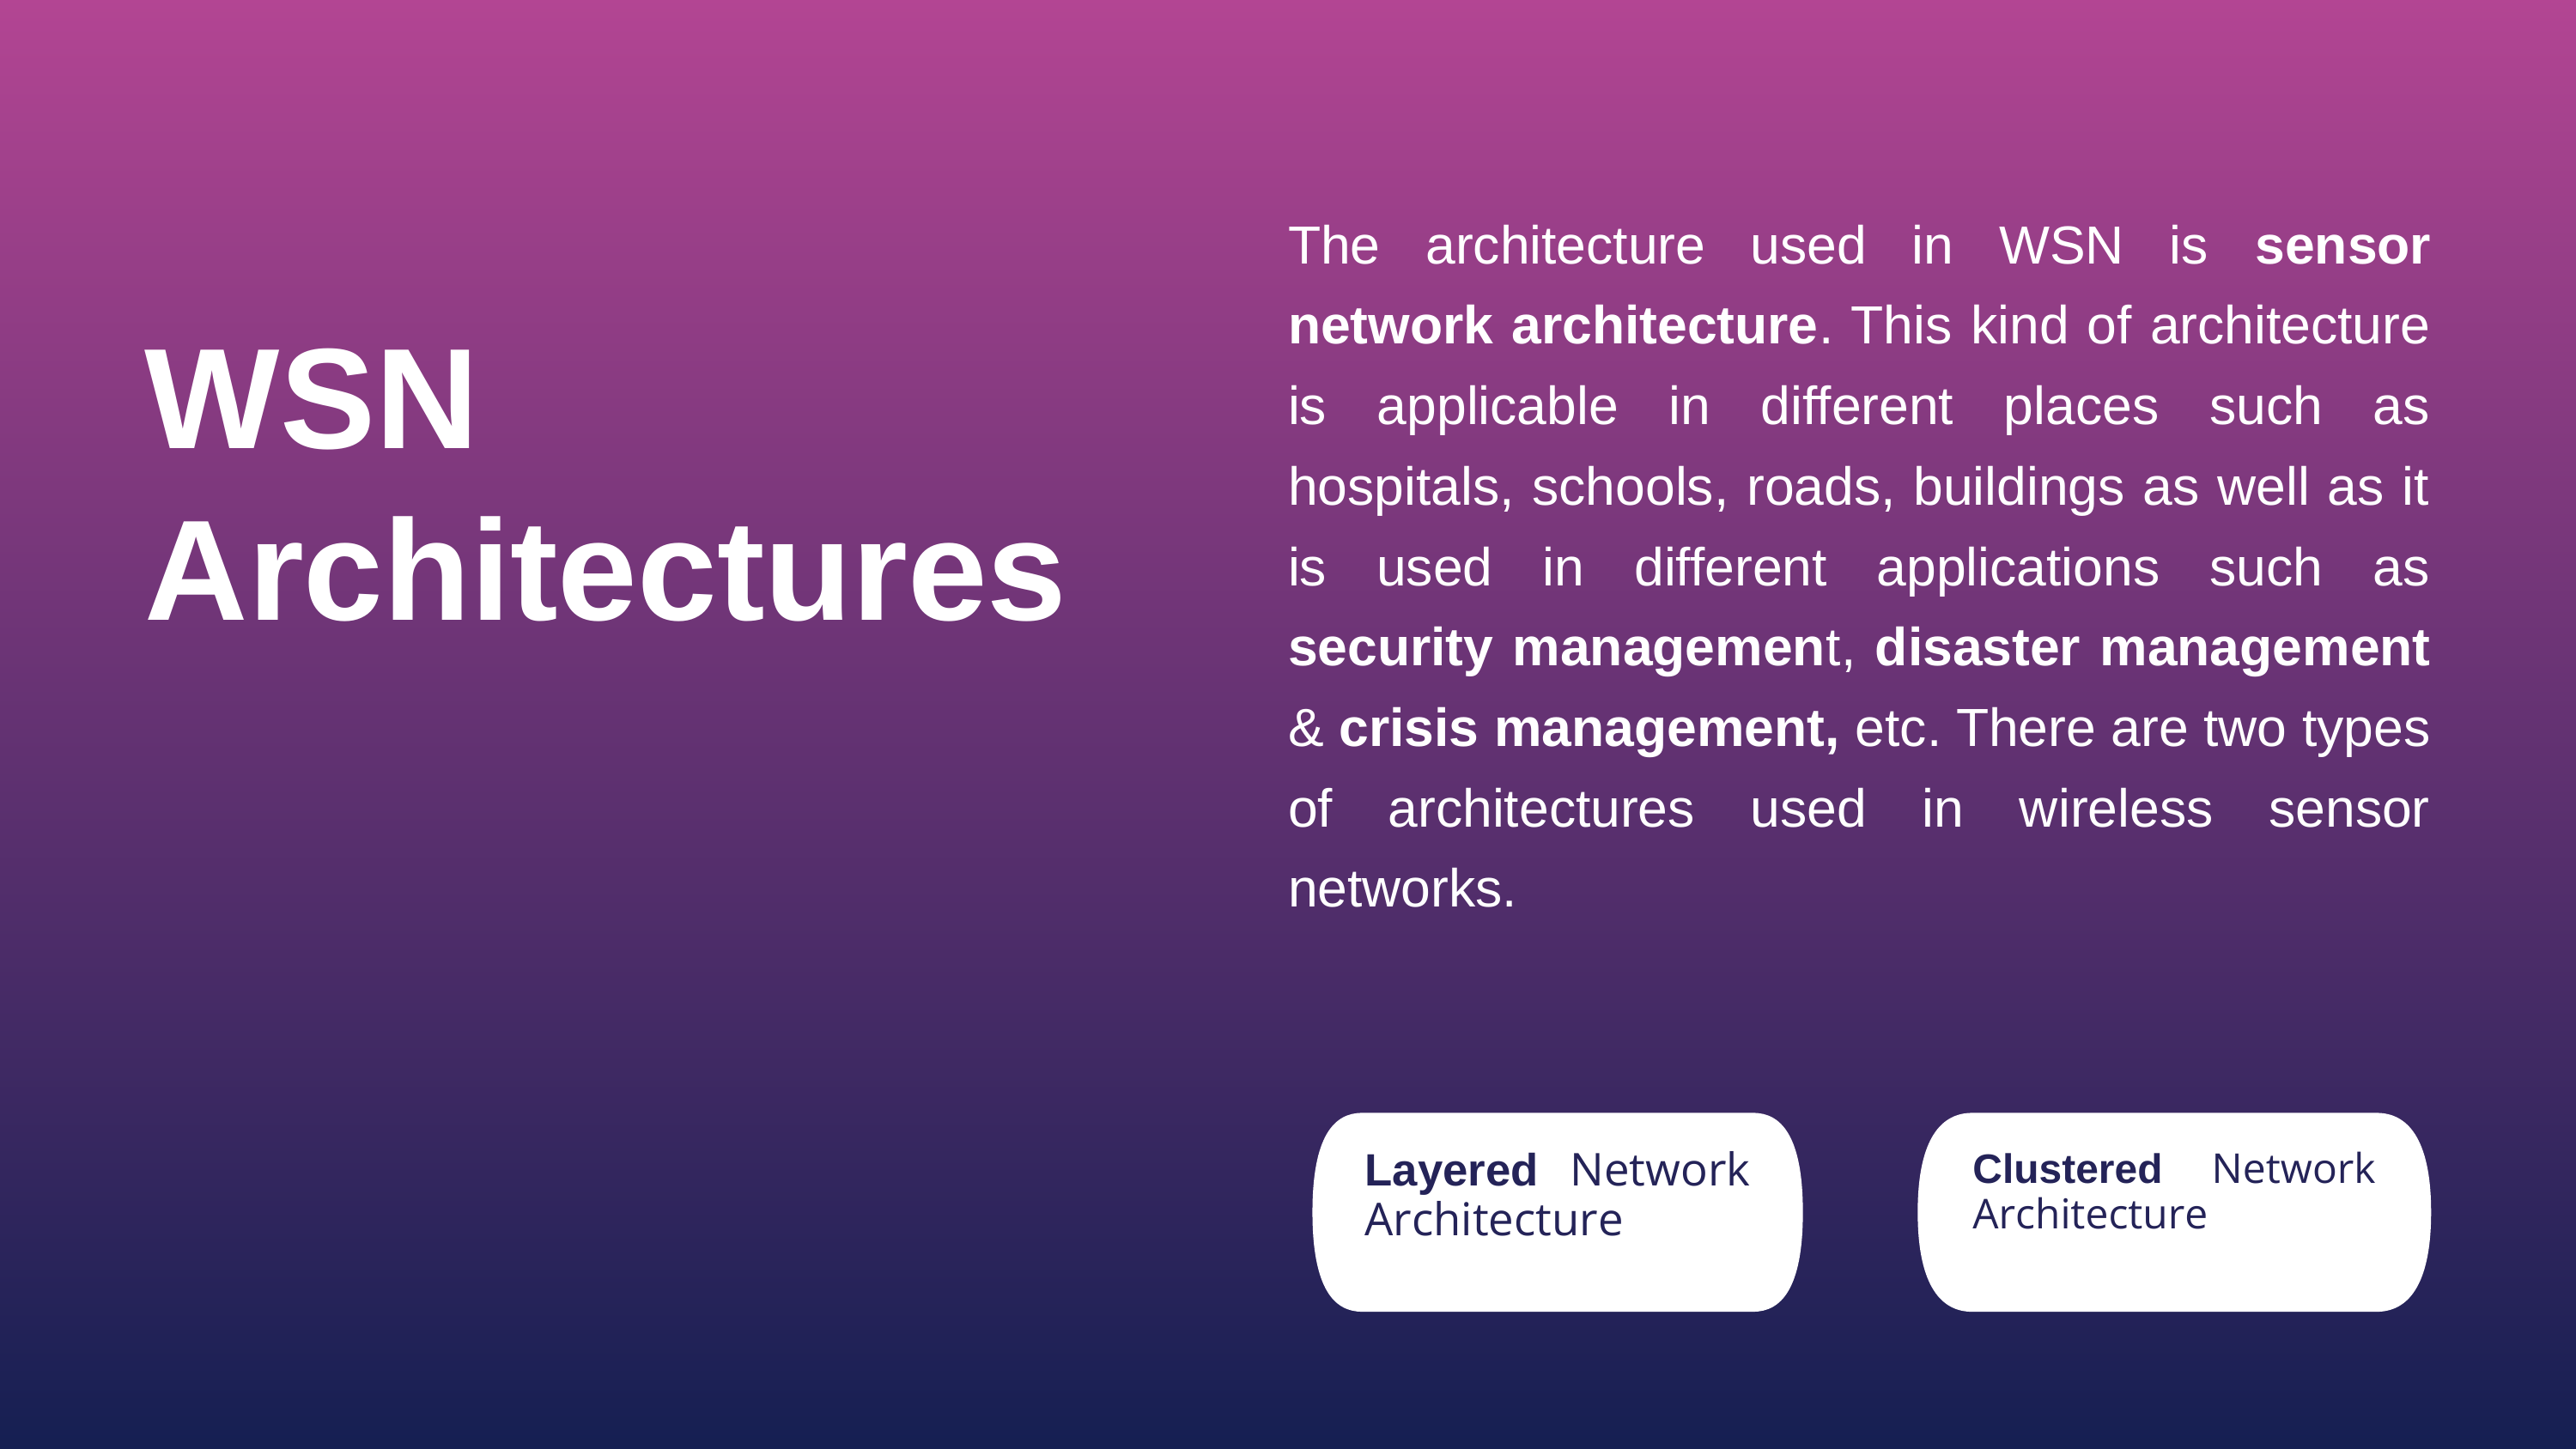

The architecture used in WSN is sensor network architecture. This kind of architecture is applicable in different places such as hospitals, schools, roads, buildings as well as it is used in different applications such as security management, disaster management & crisis management, etc. There are two types of architectures used in wireless sensor networks.
WSN Architectures

Layered Network Architecture

Clustered Network Architecture